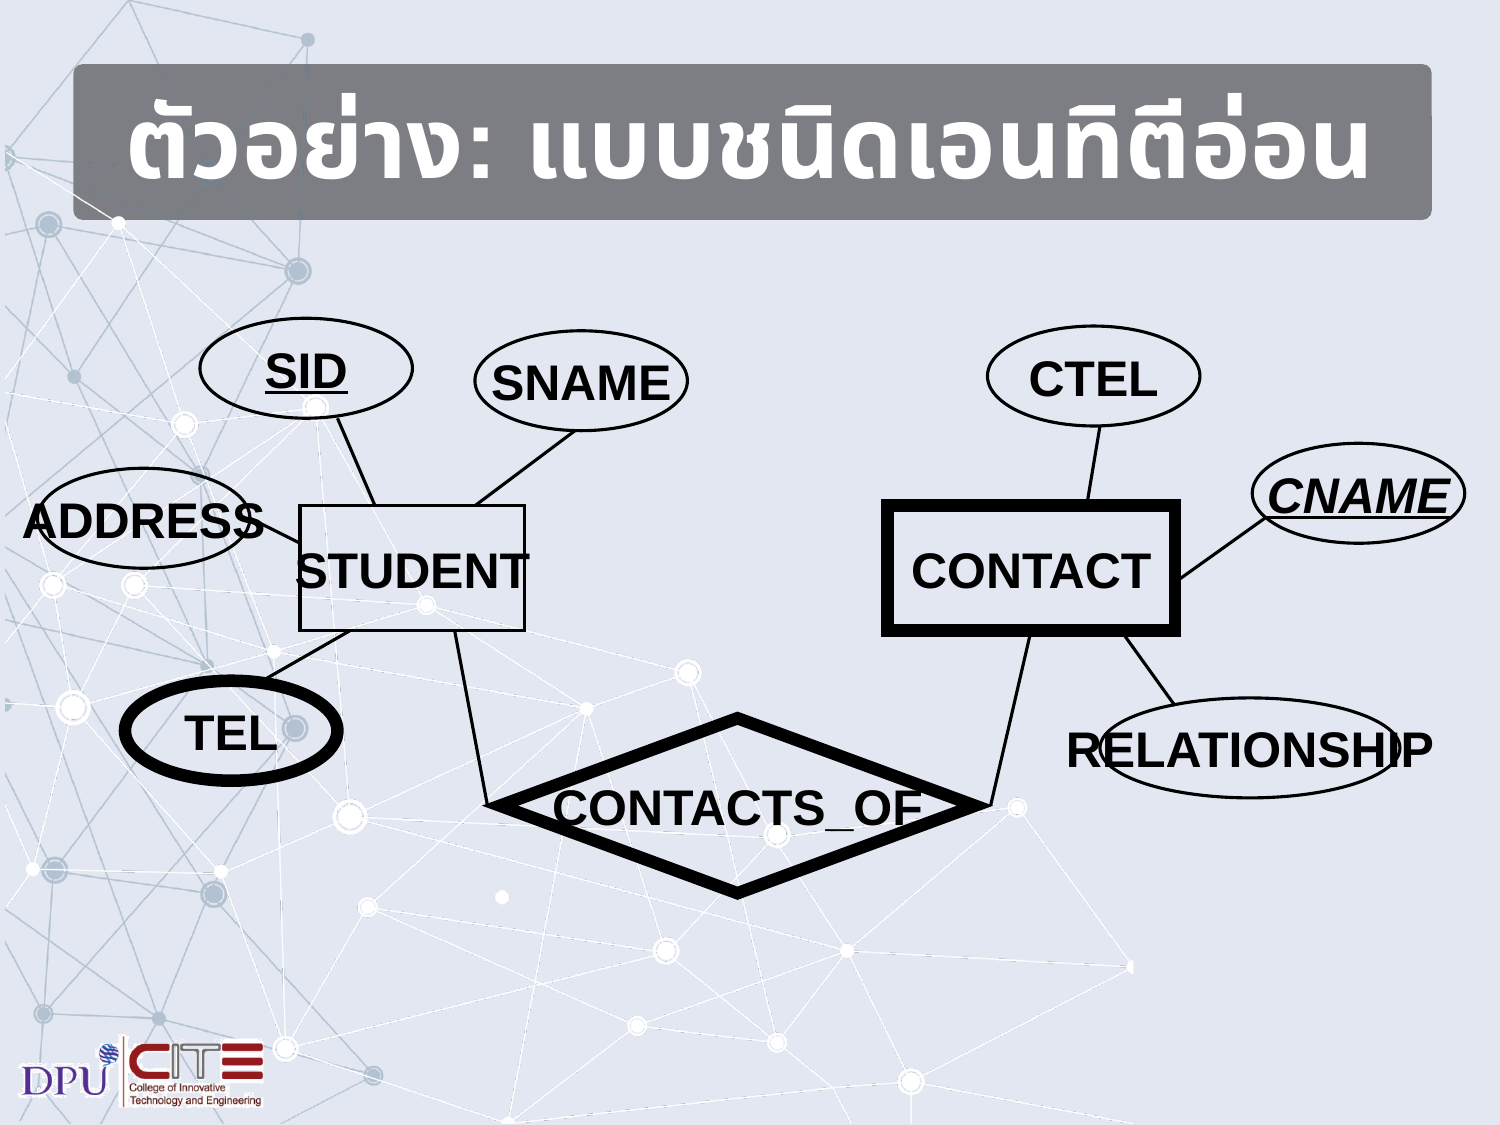

# ตัวอย่าง: แบบชนิดเอนทิตีอ่อน
SID
CTEL
SNAME

CNAME
ADDRESS
STUDENT
CONTACT

TEL
RELATIONSHIP
CONTACTS_OF